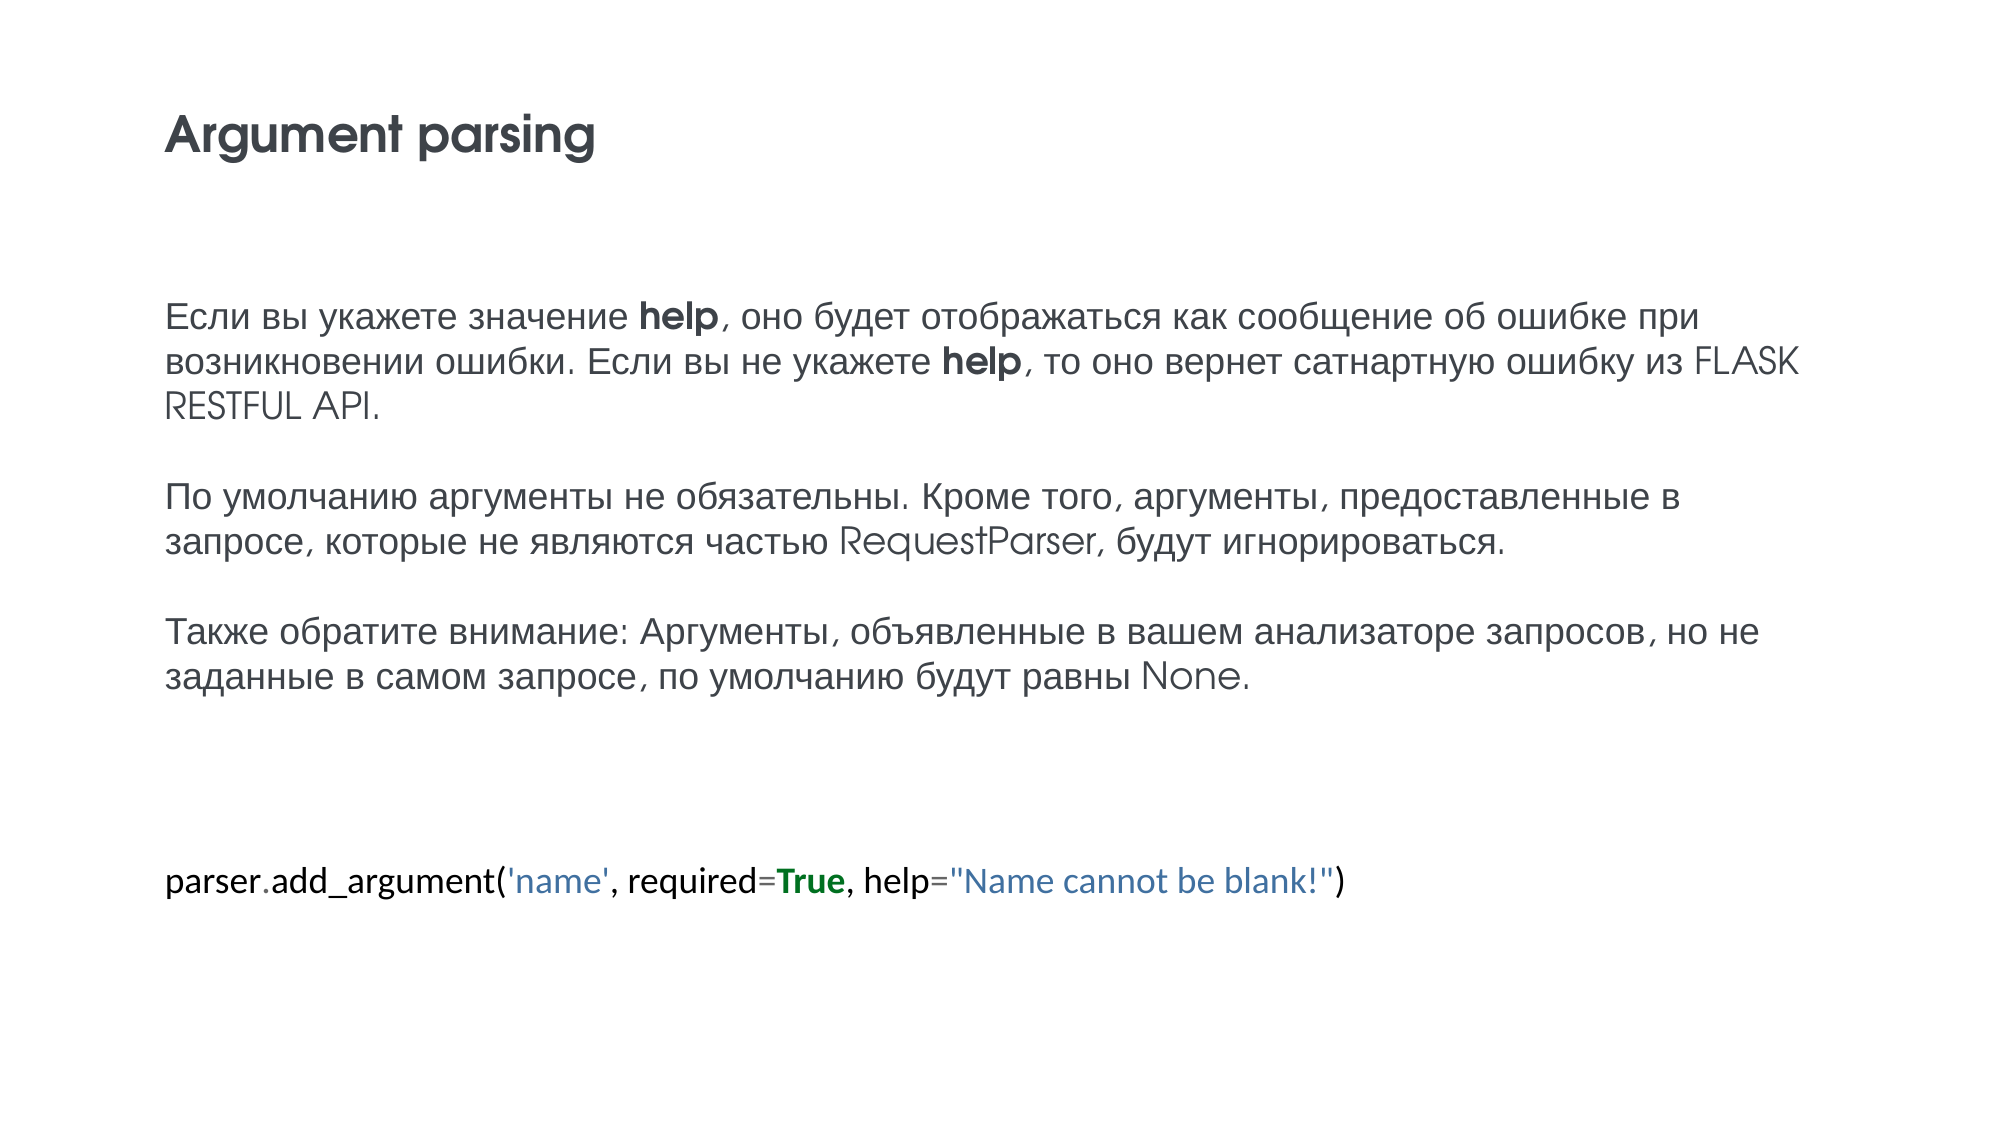

Argument parsing

Если вы укажете значение help, оно будет отображаться как сообщение об ошибке при возникновении ошибки. Если вы не укажете help, то оно вернет сатнартную ошибку из FLASK RESTFUL API.

По умолчанию аргументы не обязательны. Кроме того, аргументы, предоставленные в запросе, которые не являются частью RequestParser, будут игнорироваться.

Также обратите внимание: Аргументы, объявленные в вашем анализаторе запросов, но не заданные в самом запросе, по умолчанию будут равны None.
parser.add_argument('name', required=True, help="Name cannot be blank!")